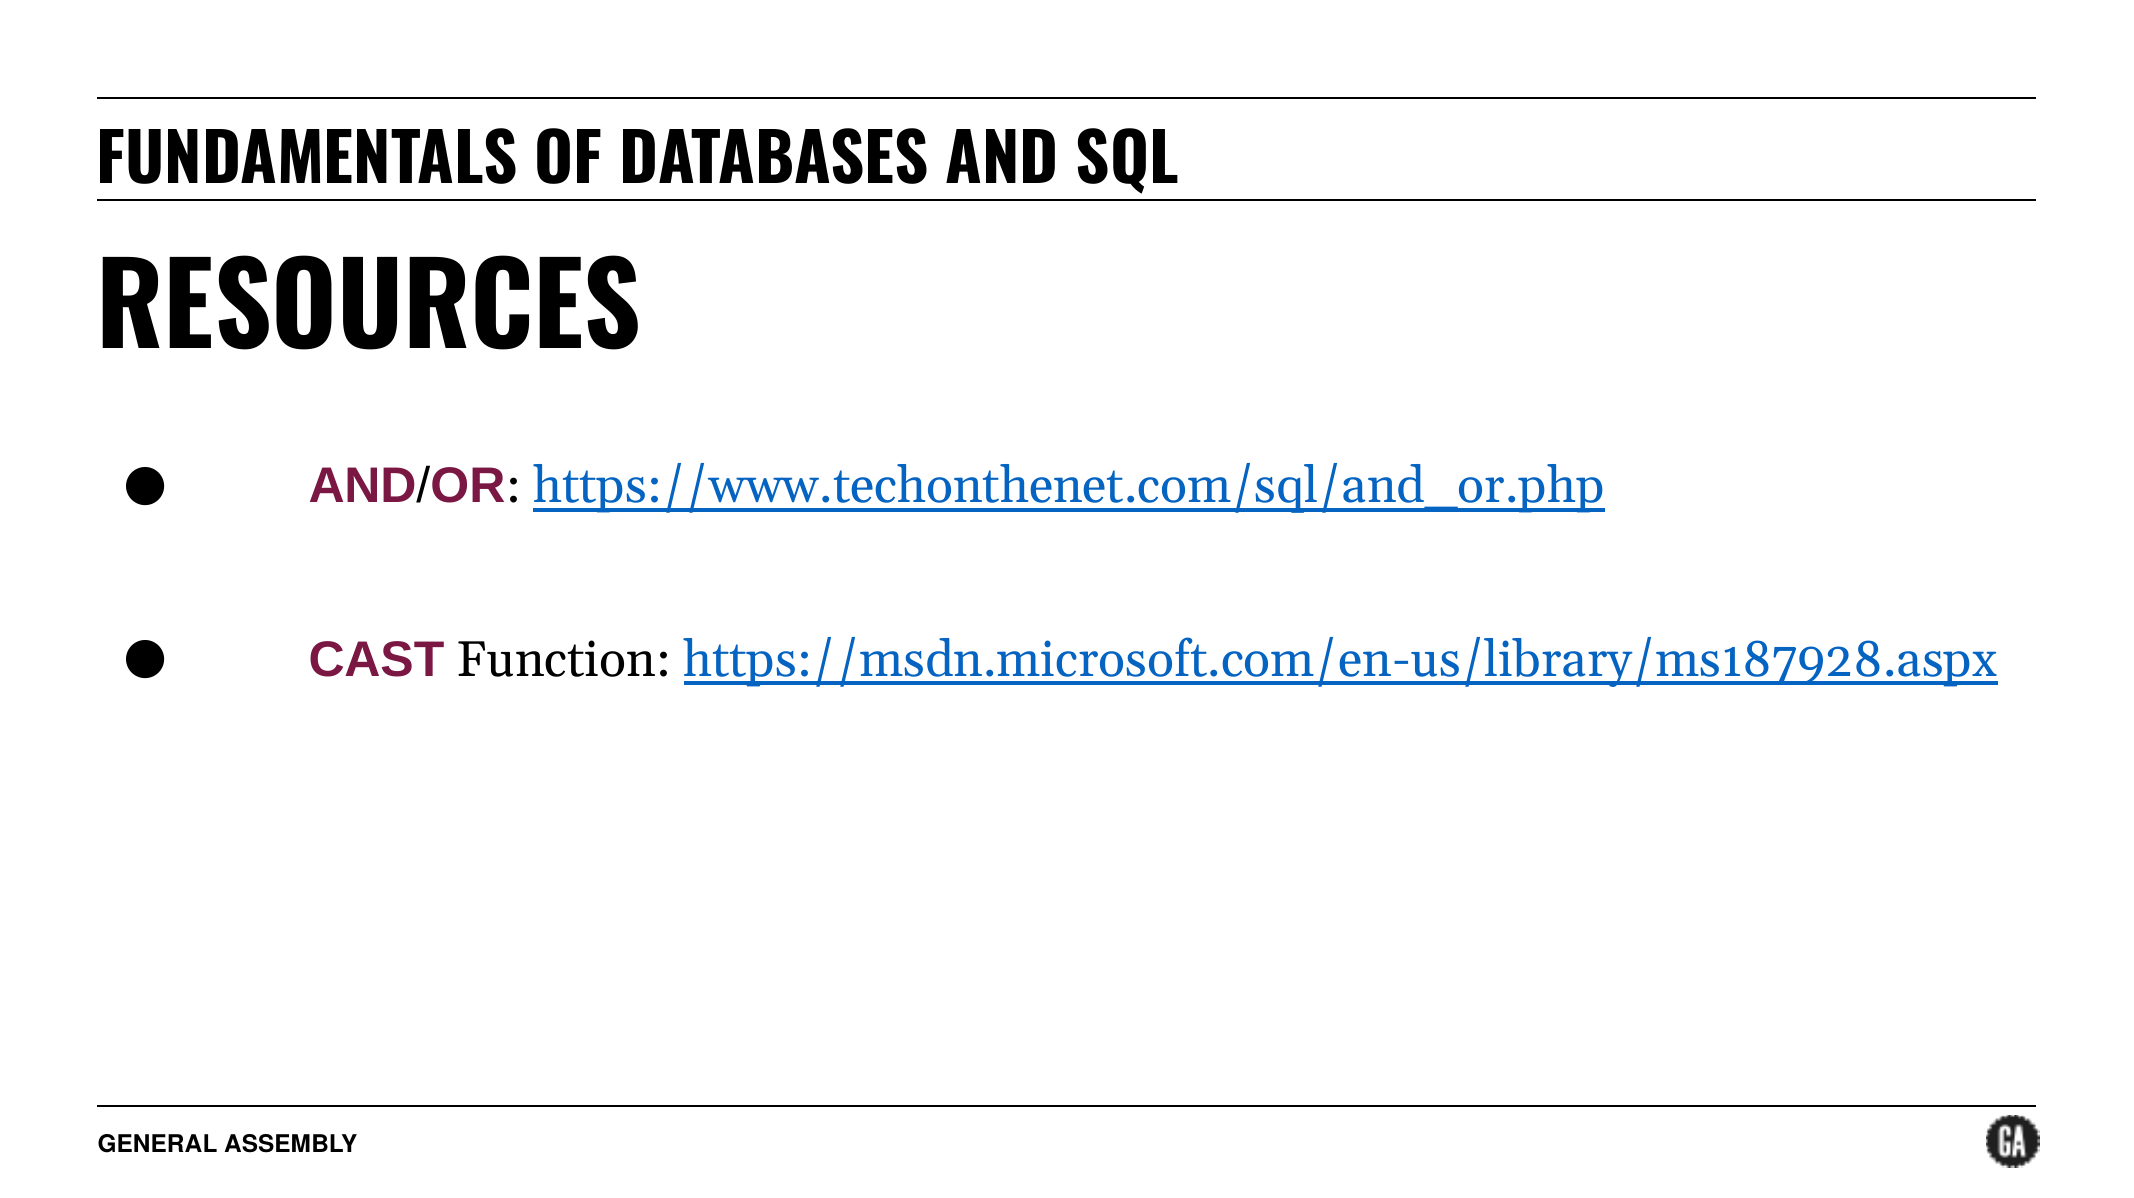

# FUNDAMENTALS OF DATABASES AND SQL
RESOURCES

 	AND/OR: https://www.techonthenet.com/sql/and_or.php

 	CAST Function: https://msdn.microsoft.com/en-us/library/ms187928.aspx